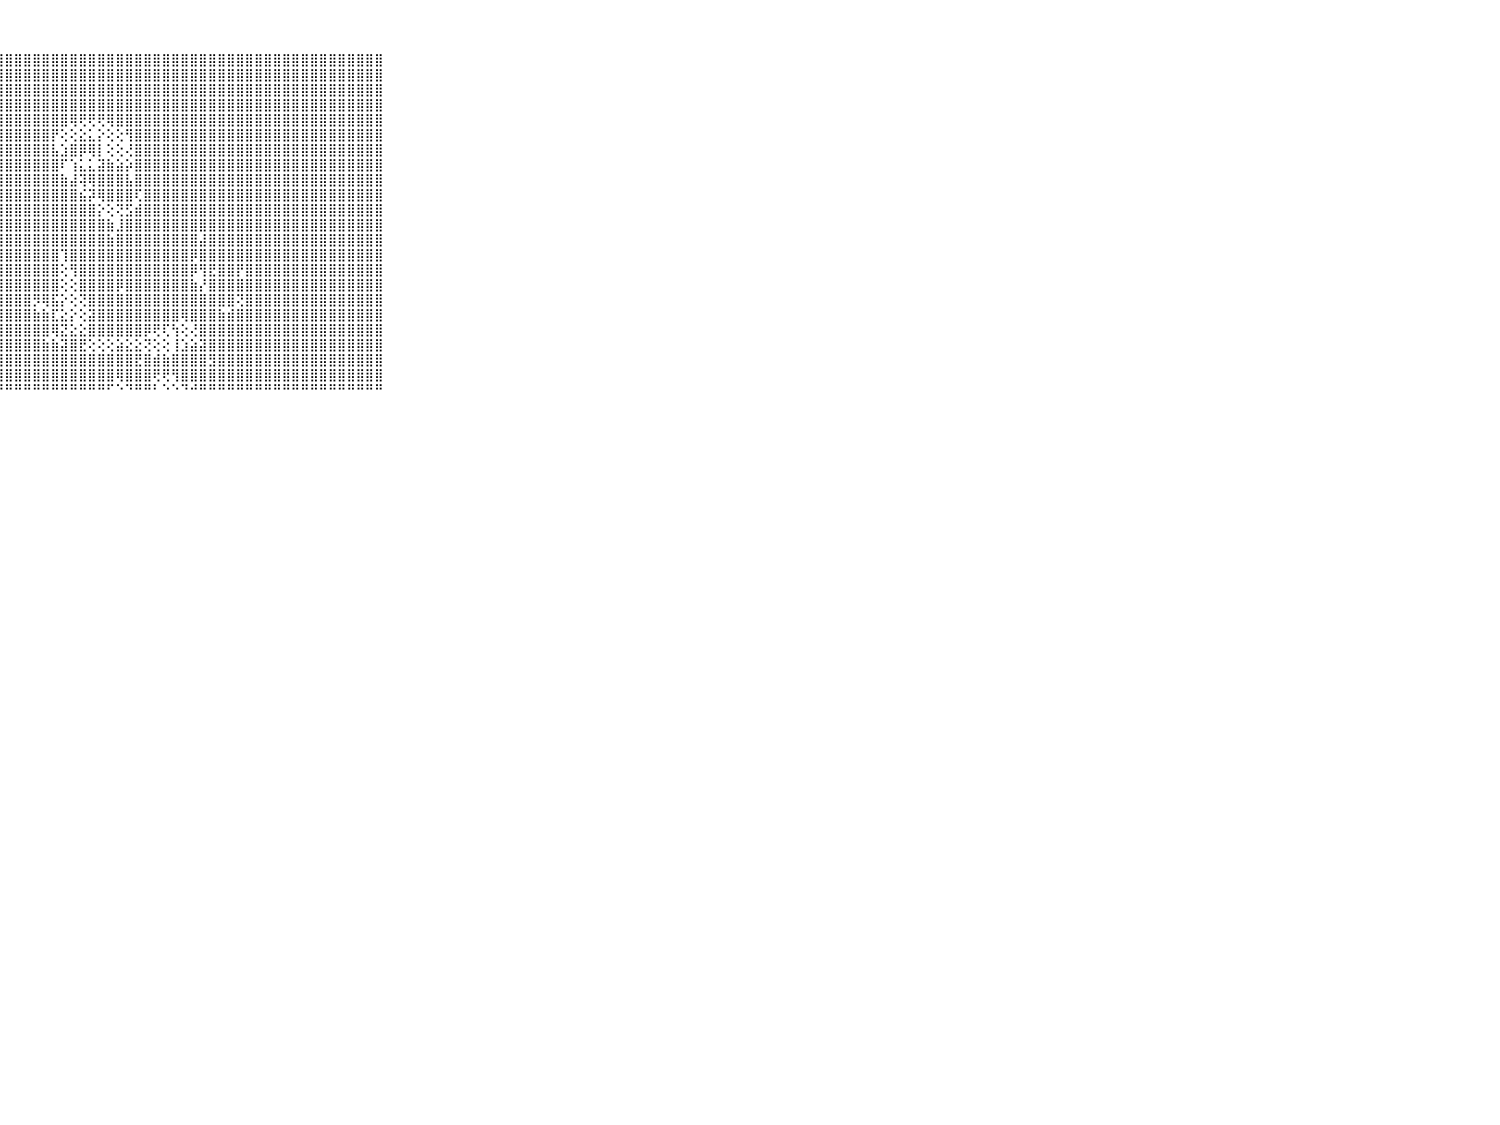

⠀⠀⠀⠀⠀⠀⠀⠀⠀⠀⠀⣿⣿⣿⣿⣿⣿⣿⣿⣿⣿⣿⣿⣿⣿⣿⣿⣿⣿⣿⣿⣿⣿⣿⣿⣿⣿⣿⣿⣿⣿⣿⣿⣿⣿⣿⣿⣿⣿⣿⣿⣿⣿⣿⣿⣿⣿⣿⣿⣿⣿⣿⣿⣿⣿⣿⣿⣿⣿⠀⠀⠀⠀⠀⠀⠀⠀⠀⠀⠀⠀
⠀⠀⠀⠀⠀⠀⠀⠀⠀⠀⠀⢻⣿⣿⣿⣿⣿⣿⣿⣿⣿⣿⣿⣿⣿⣿⣿⣿⣿⣿⣿⣿⣿⣿⣿⣿⣿⣿⣿⣿⣿⣿⣿⣿⣿⣿⣿⣿⣿⣿⣿⣿⣿⣿⣿⣿⣿⣿⣿⣿⣿⣿⣿⣿⣿⣿⣿⣿⣿⠀⠀⠀⠀⠀⠀⠀⠀⠀⠀⠀⠀
⠀⠀⠀⠀⠀⠀⠀⠀⠀⠀⠀⢸⣿⣿⣿⣿⣿⣿⣿⣿⣿⣿⣿⣿⣿⣿⣿⣿⣿⣿⣿⣿⣿⣿⣿⣿⣿⣿⣿⣿⣿⣿⣿⣿⣿⣿⣿⣿⣿⣿⣿⣿⣿⣿⣿⣿⣿⣿⣿⣿⣿⣿⣿⣿⣿⣿⣿⣿⣿⠀⠀⠀⠀⠀⠀⠀⠀⠀⠀⠀⠀
⠀⠀⠀⠀⠀⠀⠀⠀⠀⠀⠀⢸⣿⣿⣿⣿⣿⣿⣿⣿⣿⣿⣿⣿⣿⣿⣿⣿⣿⣿⣿⣿⣿⣿⣿⣿⣿⣿⣿⣿⣿⣿⣿⣿⣿⣿⣿⣿⣿⣿⣿⣿⣿⣿⣿⣿⣿⣿⣿⣿⣿⣿⣿⣿⣿⣿⣿⣿⣿⠀⠀⠀⠀⠀⠀⠀⠀⠀⠀⠀⠀
⠀⠀⠀⠀⠀⠀⠀⠀⠀⠀⠀⢸⣿⣿⣿⣿⣿⣿⣿⣿⣿⣿⣿⣿⣿⣿⣿⣿⣿⣿⣿⣿⣿⣿⣿⢿⢟⢟⢟⢿⣿⣿⣿⣿⣿⣿⣿⣿⣿⣿⣿⣿⣿⣿⣿⣿⣿⣿⣿⣿⣿⣿⣿⣿⣿⣿⣿⣿⣿⠀⠀⠀⠀⠀⠀⠀⠀⠀⠀⠀⠀
⠀⠀⠀⠀⠀⠀⠀⠀⠀⠀⠀⢸⣿⣿⣿⣿⣿⣿⣿⣿⣿⣿⣿⣿⣿⣿⣿⣿⣿⣿⣿⣿⣿⡟⢕⢕⣕⣅⡕⢕⢕⢻⣿⣿⣿⣿⣿⣿⣿⣿⣿⣿⣿⣿⣿⣿⣿⣿⣿⣿⣿⣿⣿⣿⣿⣿⣿⣿⣿⠀⠀⠀⠀⠀⠀⠀⠀⠀⠀⠀⠀
⠀⠀⠀⠀⠀⠀⠀⠀⠀⠀⠀⢸⣿⣿⣿⣿⣿⣿⣿⣿⣿⣿⣿⣿⣿⣿⣿⣿⣿⣿⣿⣿⣿⣧⣱⣿⡿⢿⡇⢕⢕⢜⣿⣿⣿⣿⣿⣿⣿⣿⣿⣿⣿⣿⣿⣿⣿⣿⣿⣿⣿⣿⣿⣿⣿⣿⣿⣿⣿⠀⠀⠀⠀⠀⠀⠀⠀⠀⠀⠀⠀
⠀⠀⠀⠀⠀⠀⠀⠀⠀⠀⠀⢸⣿⣿⣿⣿⣿⣿⣿⣿⣿⣿⣿⣿⣿⣿⣿⣿⣿⣿⣿⣿⣿⣿⠏⢱⣅⣅⣽⣷⣵⡵⣿⣿⣿⣿⣿⣿⣿⣿⣿⣿⣿⣿⣿⣿⣿⣿⣿⣿⣿⣿⣿⣿⣿⣿⣿⣿⣿⠀⠀⠀⠀⠀⠀⠀⠀⠀⠀⠀⠀
⠀⠀⠀⠀⠀⠀⠀⠀⠀⠀⠀⢸⣿⣿⣿⣿⣿⣿⣿⣿⣿⣿⣿⣿⣿⣿⣿⣿⣿⣿⣿⣿⣿⣿⣷⣼⢽⢿⣿⣿⣿⣧⣿⣿⣿⣿⣿⣿⣿⣿⣿⣿⣿⣿⣿⣿⣿⣿⣿⣿⣿⣿⣿⣿⣿⣿⣿⣿⣿⠀⠀⠀⠀⠀⠀⠀⠀⠀⠀⠀⠀
⠀⠀⠀⠀⠀⠀⠀⠀⠀⠀⠀⢕⣿⣿⣿⣿⣿⣿⣿⣿⣿⣿⣿⣿⣿⣿⣿⣿⣿⣿⣿⣿⣿⣿⣿⣿⣮⡽⢿⣿⣿⣿⢏⣿⣿⣿⣿⣿⣿⣿⣿⣿⣿⣿⣿⣿⣿⣿⣿⣿⣿⣿⣿⣿⣿⣿⣿⣿⣿⠀⠀⠀⠀⠀⠀⠀⠀⠀⠀⠀⠀
⠀⠀⠀⠀⠀⠀⠀⠀⠀⠀⠀⢕⣿⣿⣿⣿⣿⣿⣿⣿⣿⣿⣿⣿⣿⣿⣿⣿⣿⣿⣿⣿⣿⣿⣿⣿⣿⣿⡕⢕⢝⣫⣾⣿⣿⣿⣿⣿⣿⣿⣿⣿⣿⣿⣿⣿⣿⣿⣿⣿⣿⣿⣿⣿⣿⣿⣿⣿⣿⠀⠀⠀⠀⠀⠀⠀⠀⠀⠀⠀⠀
⠀⠀⠀⠀⠀⠀⠀⠀⠀⠀⠀⢕⣿⣿⣿⣿⣿⣿⣿⣿⣿⣿⣿⣿⣿⣿⣿⣿⣿⣿⣿⣿⣿⣿⣿⣿⣿⣿⣿⣷⣸⣿⣿⣿⣿⣿⣿⣿⣿⣿⣿⣿⣿⣿⣿⣿⣿⣿⣿⣿⣿⣿⣿⣿⣿⣿⣿⣿⣿⠀⠀⠀⠀⠀⠀⠀⠀⠀⠀⠀⠀
⠀⠀⠀⠀⠀⠀⠀⠀⠀⠀⠀⢕⣿⣿⣿⣿⣿⣿⣿⣿⣿⣿⣿⣿⣿⣿⣿⣿⣿⣿⣿⣿⣿⣿⣿⣿⣿⣿⣿⣷⣿⣿⣿⣿⣿⣿⣿⣿⣿⣼⣿⣿⣿⣿⣿⣿⣿⣿⣿⣿⣿⣿⣿⣿⣿⣿⣿⣿⣿⠀⠀⠀⠀⠀⠀⠀⠀⠀⠀⠀⠀
⠀⠀⠀⠀⠀⠀⠀⠀⠀⠀⠀⢕⣿⣿⣿⣿⣿⣿⣿⣿⣿⣿⣿⣿⣿⣿⣿⣿⣿⣿⣿⣿⣿⣿⢹⣿⣿⣿⣿⣿⣿⣿⣿⣿⣿⣿⣿⣿⡿⣿⣿⣿⣿⣿⣿⣿⣿⣿⣿⣿⣿⣿⣿⣿⣿⣿⣿⣿⣿⠀⠀⠀⠀⠀⠀⠀⠀⠀⠀⠀⠀
⠀⠀⠀⠀⠀⠀⠀⠀⠀⠀⠀⢕⣿⣿⣿⣿⣿⣿⣿⣿⣿⣿⣿⣿⣿⣿⣿⣿⣿⣿⣿⣿⣿⣿⢕⢻⣿⣿⣿⣿⣿⣿⣿⣿⣿⣿⣿⣿⡿⢻⣟⣿⣿⡟⣿⣿⣿⣿⣿⣿⣿⣿⣿⣿⣿⣿⣿⣿⣿⠀⠀⠀⠀⠀⠀⠀⠀⠀⠀⠀⠀
⠀⠀⠀⠀⠀⠀⠀⠀⠀⠀⠀⢕⣿⣿⣿⣿⣿⣿⣿⣿⣿⣿⣿⣿⣿⣿⣿⣿⣿⣿⣿⣿⣿⣿⢕⢕⣿⣿⣿⣿⡿⣿⣿⣿⣿⣿⣿⣿⣷⡜⣿⣿⣿⣿⣿⣿⣿⣿⣿⣿⣿⣿⣿⣿⣿⣿⣿⣿⣿⠀⠀⠀⠀⠀⠀⠀⠀⠀⠀⠀⠀
⠀⠀⠀⠀⠀⠀⠀⠀⠀⠀⠀⢕⣿⣿⣿⣿⣿⣿⣿⣿⣿⣿⣿⣿⣿⣿⣿⣿⣿⣿⣿⡻⢿⣯⡕⢕⢝⣿⣿⣿⣿⣿⣿⣿⣿⣿⣿⣿⣿⣿⣿⣿⣿⢝⣿⣿⣿⣿⣿⣿⣿⣿⣿⣿⣿⣿⣿⣿⣿⠀⠀⠀⠀⠀⠀⠀⠀⠀⠀⠀⠀
⠀⠀⠀⠀⠀⠀⠀⠀⠀⠀⠀⢕⣿⣿⣿⣿⣿⣿⣿⣿⣿⣿⣿⣿⣿⣿⣿⣿⣿⣿⣿⣷⣷⣏⣕⡕⢕⣽⣿⣿⣿⣿⣿⣿⣿⣿⣿⢿⣿⣿⣿⣷⣾⣿⣿⣿⣿⣿⣿⣿⣿⣿⣿⣿⣿⣿⣿⣿⣿⠀⠀⠀⠀⠀⠀⠀⠀⠀⠀⠀⠀
⠀⠀⠀⠀⠀⠀⠀⠀⠀⠀⠀⢕⣿⣿⣿⣿⣿⣿⣿⣿⣿⣿⣿⣿⣿⣿⣿⣿⣿⣿⣿⣿⣿⢿⣝⣕⣕⣿⣿⣿⣿⣿⣿⡿⢟⢏⢳⢕⢜⣿⣿⣿⣿⣿⣿⣿⣿⣿⣿⣿⣿⣿⣿⣿⣿⣿⣿⣿⣿⠀⠀⠀⠀⠀⠀⠀⠀⠀⠀⠀⠀
⠀⠀⠀⠀⠀⠀⠀⠀⠀⠀⠀⢕⣿⣿⣿⣿⣿⣿⣿⣿⣿⣿⣿⣿⣿⣿⣿⣿⣿⣿⣿⣿⣷⣷⣽⣿⣟⢕⢕⢕⣵⣕⣕⢝⢕⢕⢸⣱⣵⣽⣿⣿⣿⣿⣿⣿⣿⣿⣿⣿⣿⣿⣿⣿⣿⣿⣿⣿⣿⠀⠀⠀⠀⠀⠀⠀⠀⠀⠀⠀⠀
⠀⠀⠀⠀⠀⠀⠀⠀⠀⠀⠀⢕⣿⣿⣿⣿⣿⣿⣿⣿⣿⣿⣿⣿⣿⣿⣿⣿⣿⣿⣿⣿⣿⣿⣿⣿⣿⣿⣿⣿⣿⣿⣟⣿⣾⣷⣿⣿⣿⣿⣻⣿⣿⣿⣿⣿⣿⣿⣿⣿⣿⣿⣿⣿⣿⣿⣿⣿⣿⠀⠀⠀⠀⠀⠀⠀⠀⠀⠀⠀⠀
⠀⠀⠀⠀⠀⠀⠀⠀⠀⠀⠀⢕⣿⣿⣿⣿⣿⣿⣿⣿⣿⣿⣿⣿⣿⣿⣿⣿⣿⣿⣿⣿⣿⣿⣿⣿⣿⣿⣿⣿⢿⣿⣿⣿⢟⢟⢻⣿⣿⣿⣿⣿⣿⣿⣿⣿⣿⣿⣿⣿⣿⣿⣿⣿⣿⣿⣿⣿⣿⠀⠀⠀⠀⠀⠀⠀⠀⠀⠀⠀⠀
⠀⠀⠀⠀⠀⠀⠀⠀⠀⠀⠀⠑⠛⠛⠛⠛⠛⠛⠛⠛⠛⠛⠛⠛⠛⠛⠛⠛⠛⠛⠛⠛⠛⠛⠛⠛⠛⠛⠛⠋⠑⠙⠛⠛⠃⠑⠑⠙⠚⠛⠛⠛⠛⠛⠛⠛⠛⠛⠛⠛⠛⠛⠛⠛⠛⠛⠛⠛⠛⠀⠀⠀⠀⠀⠀⠀⠀⠀⠀⠀⠀